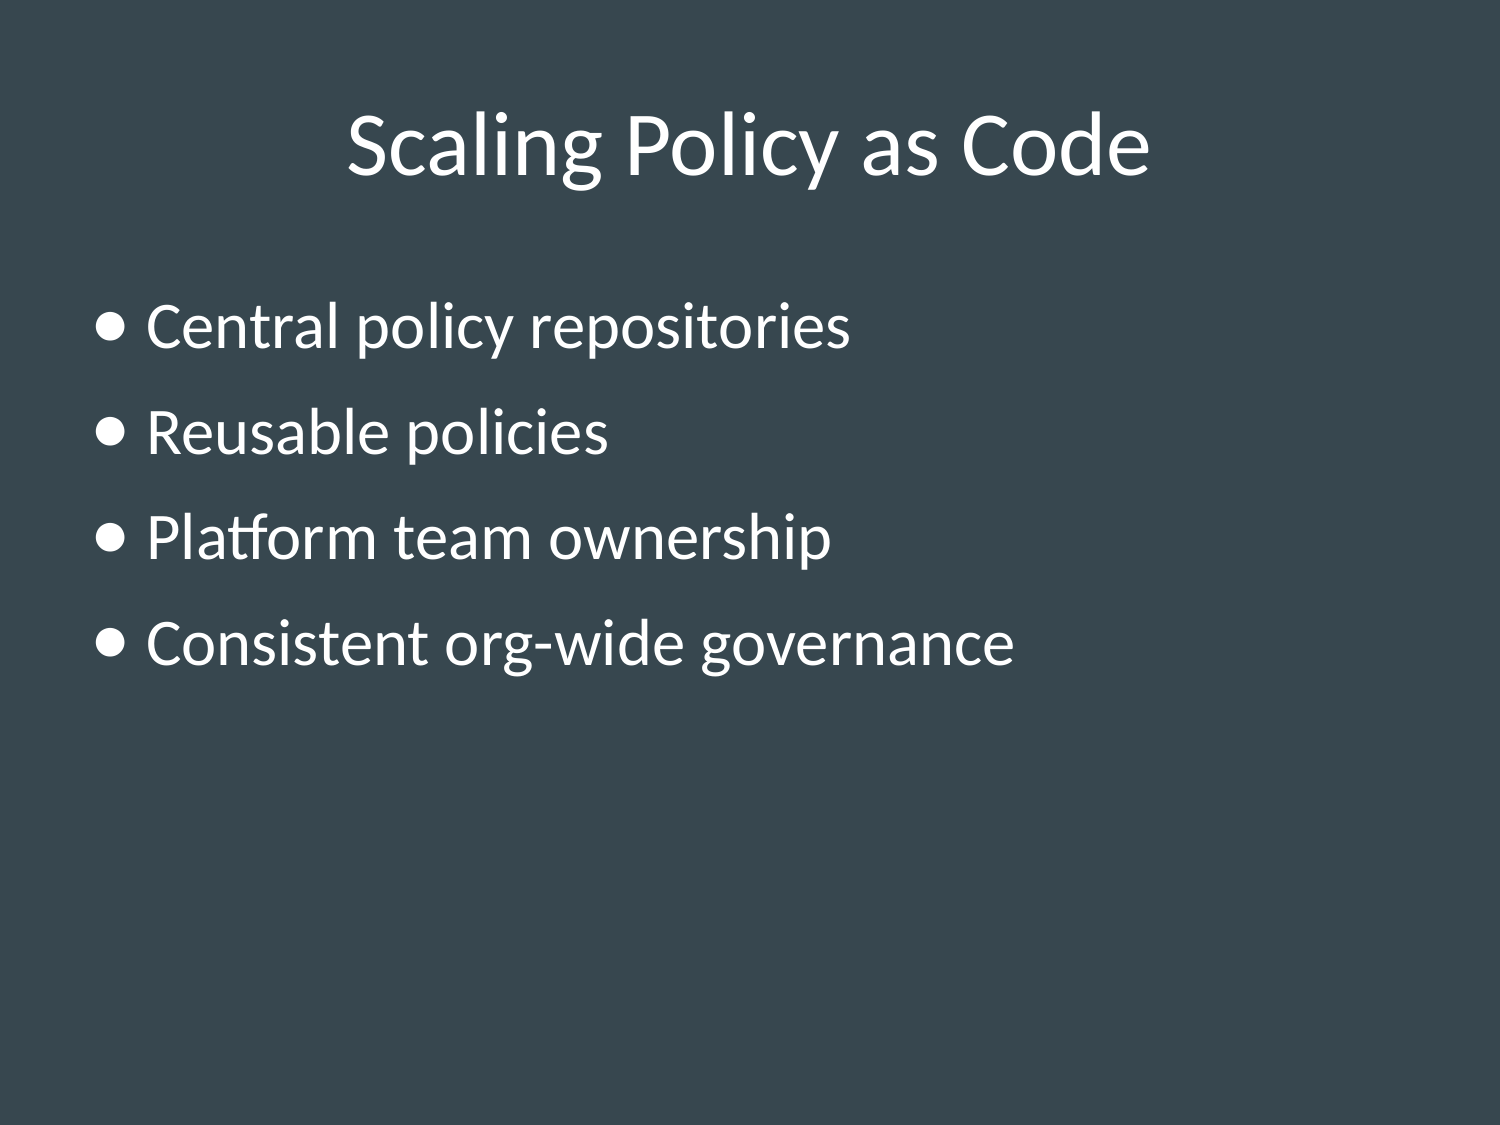

# Scaling Policy as Code
Central policy repositories
Reusable policies
Platform team ownership
Consistent org-wide governance